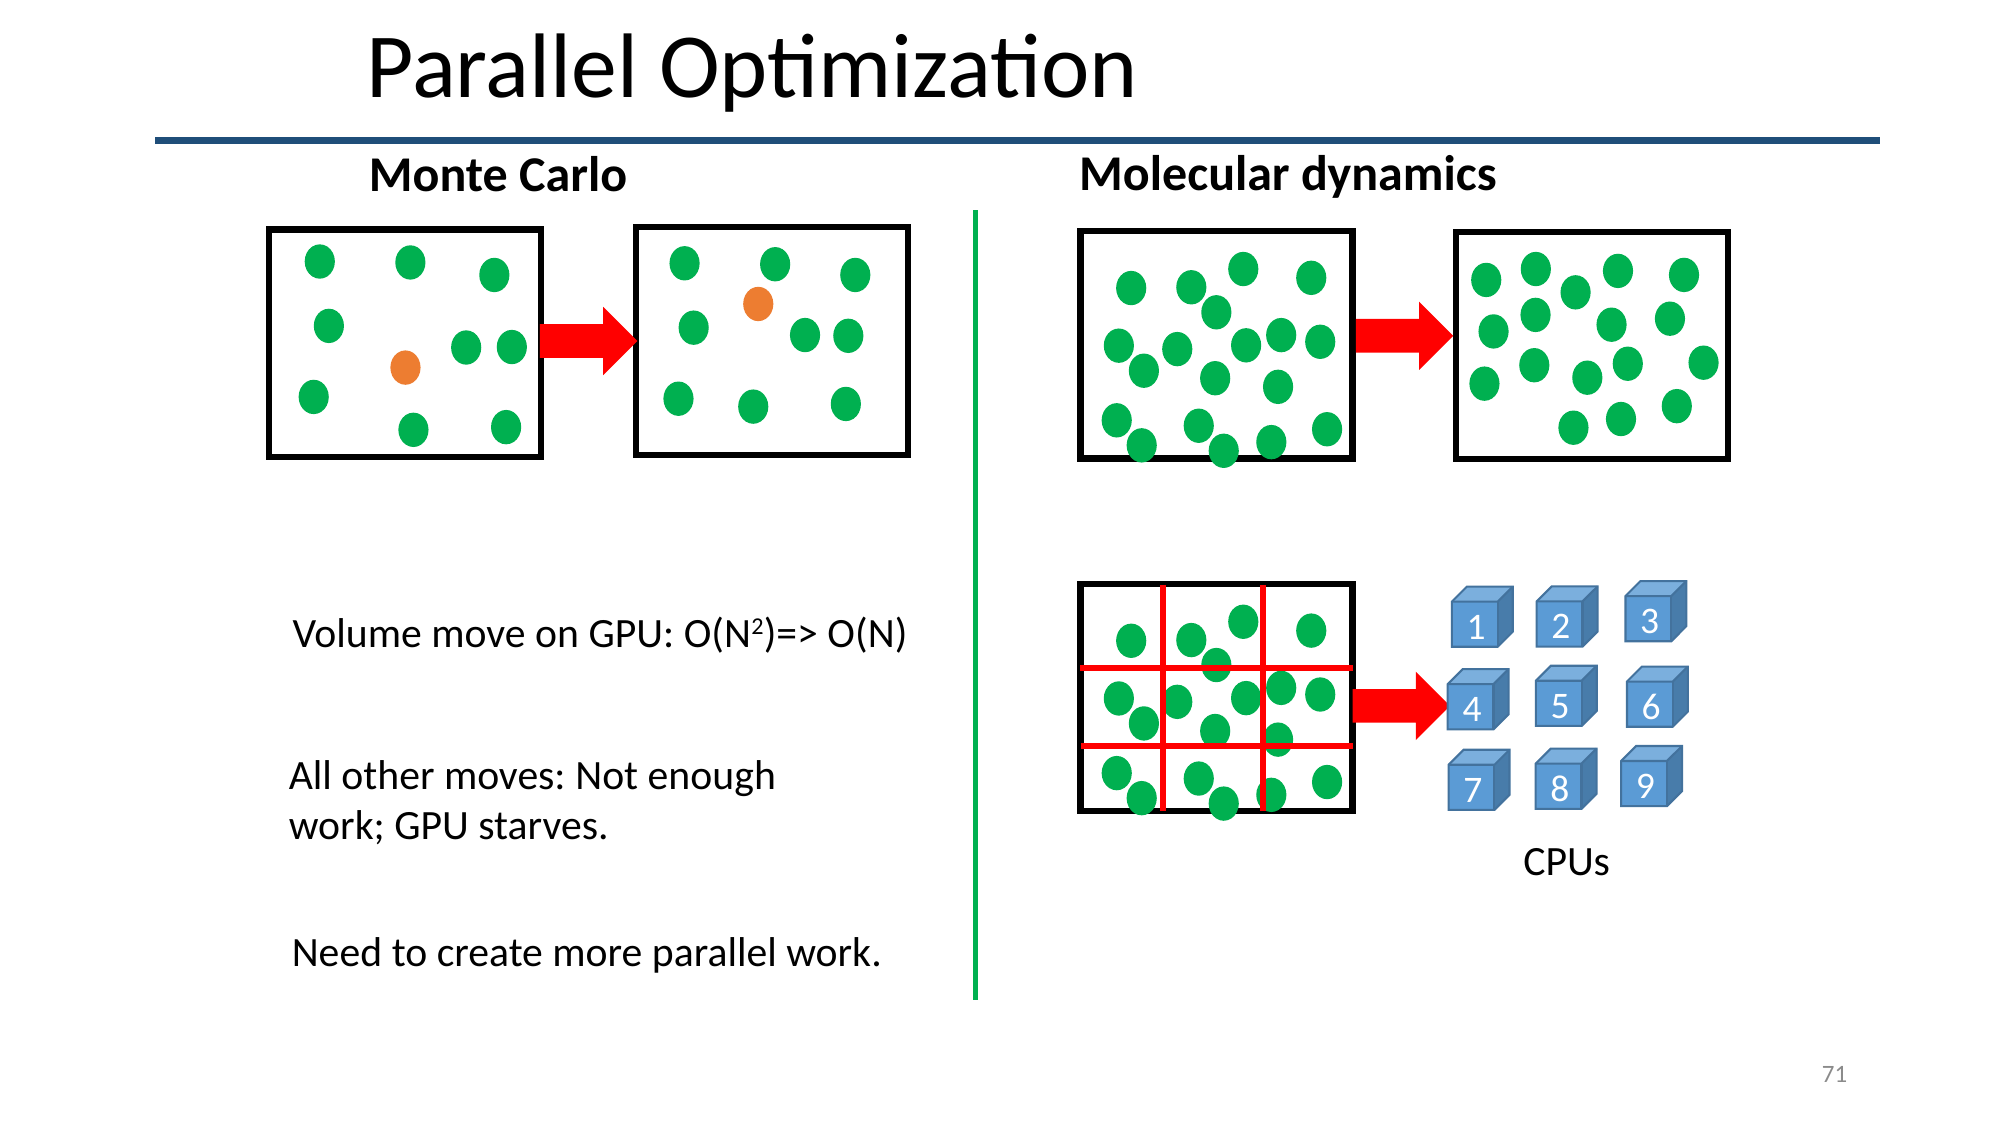

# Parallel Optimization
Molecular dynamics
Monte Carlo

3

2
1
Volume move on GPU: O(N2)=> O(N)

5
6
4

All other moves: Not enough work; GPU starves.
9
8
7

CPUs
Need to create more parallel work.
71